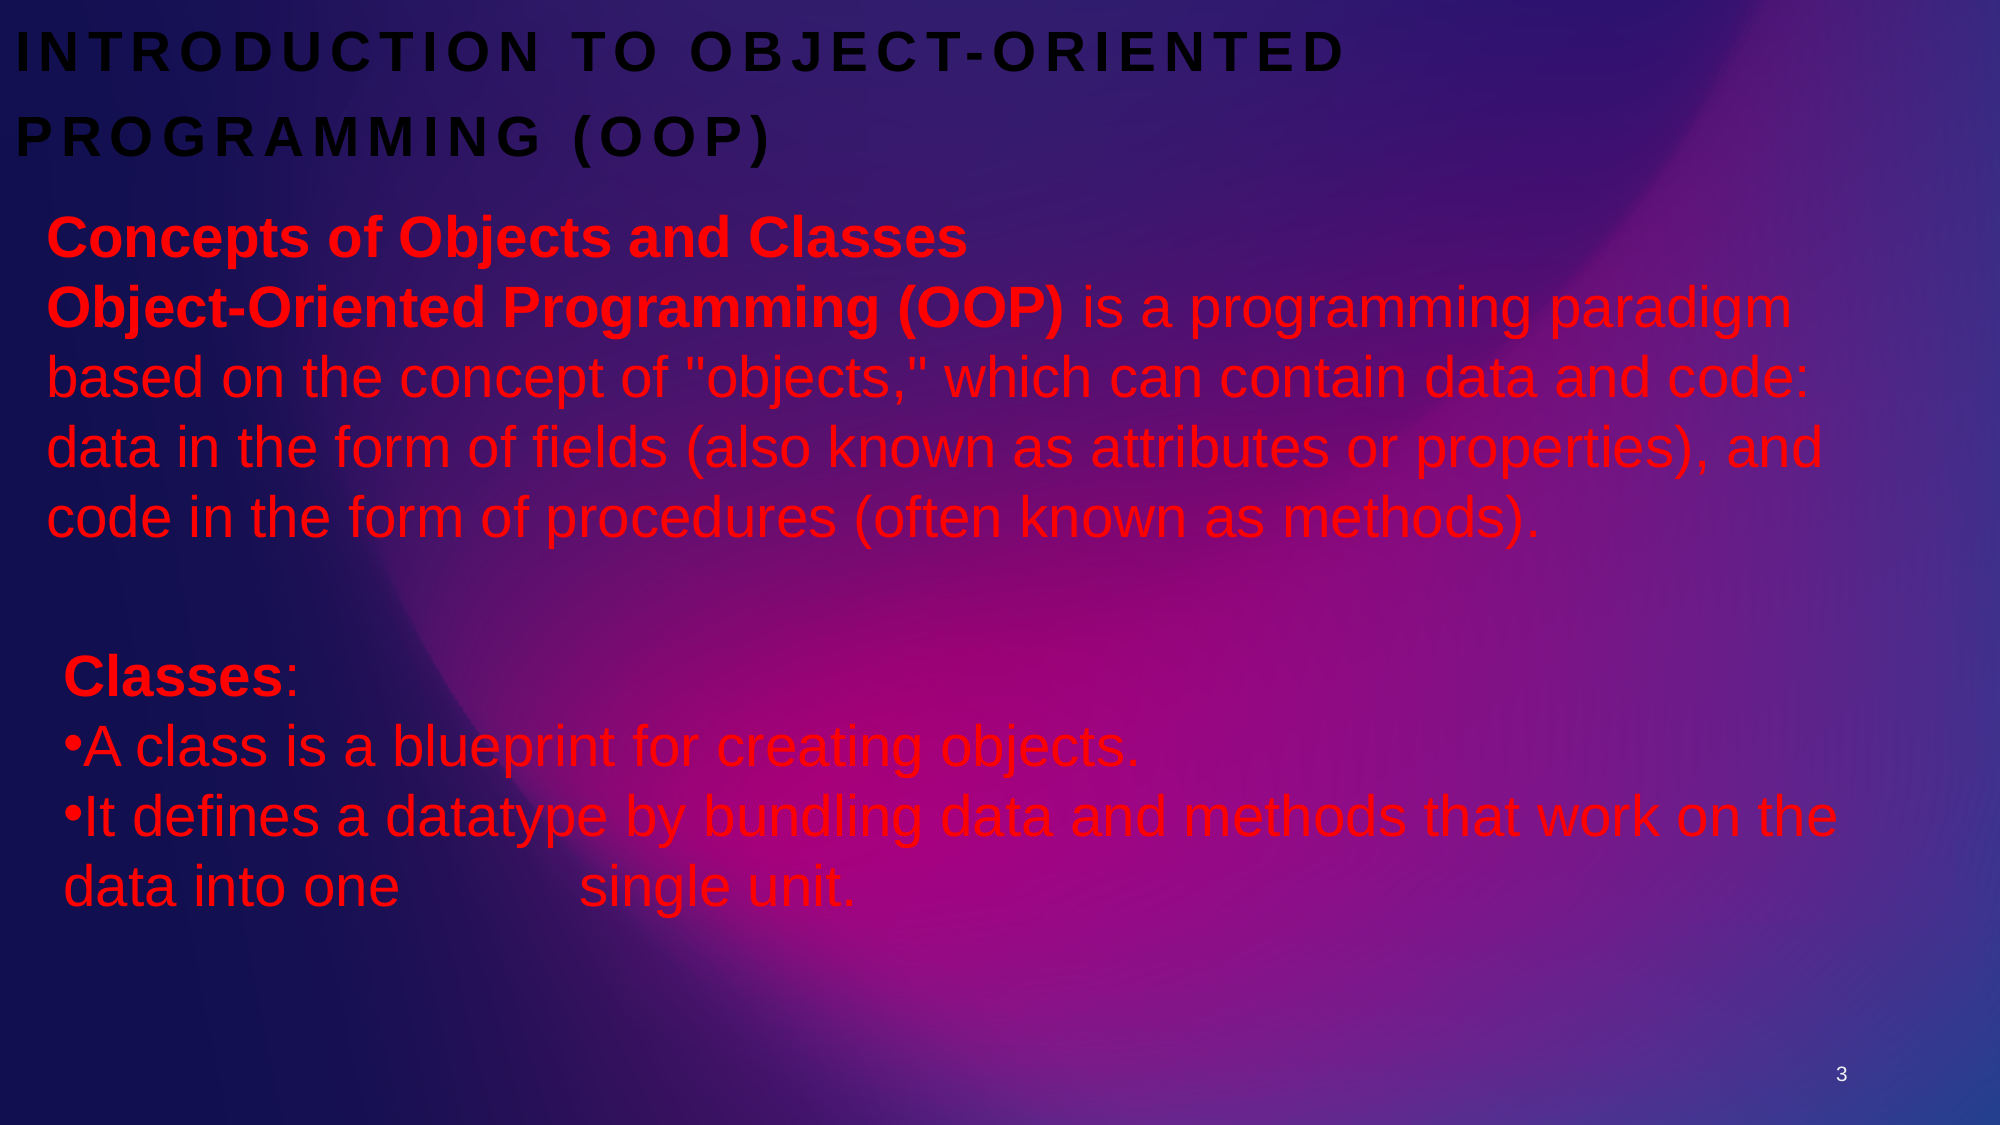

# Introduction to Object-Oriented Programming (OOP)
Concepts of Objects and Classes
Object-Oriented Programming (OOP) is a programming paradigm based on the concept of "objects," which can contain data and code: data in the form of fields (also known as attributes or properties), and code in the form of procedures (often known as methods).
Classes:
A class is a blueprint for creating objects.
It defines a datatype by bundling data and methods that work on the data into one           single unit.
3